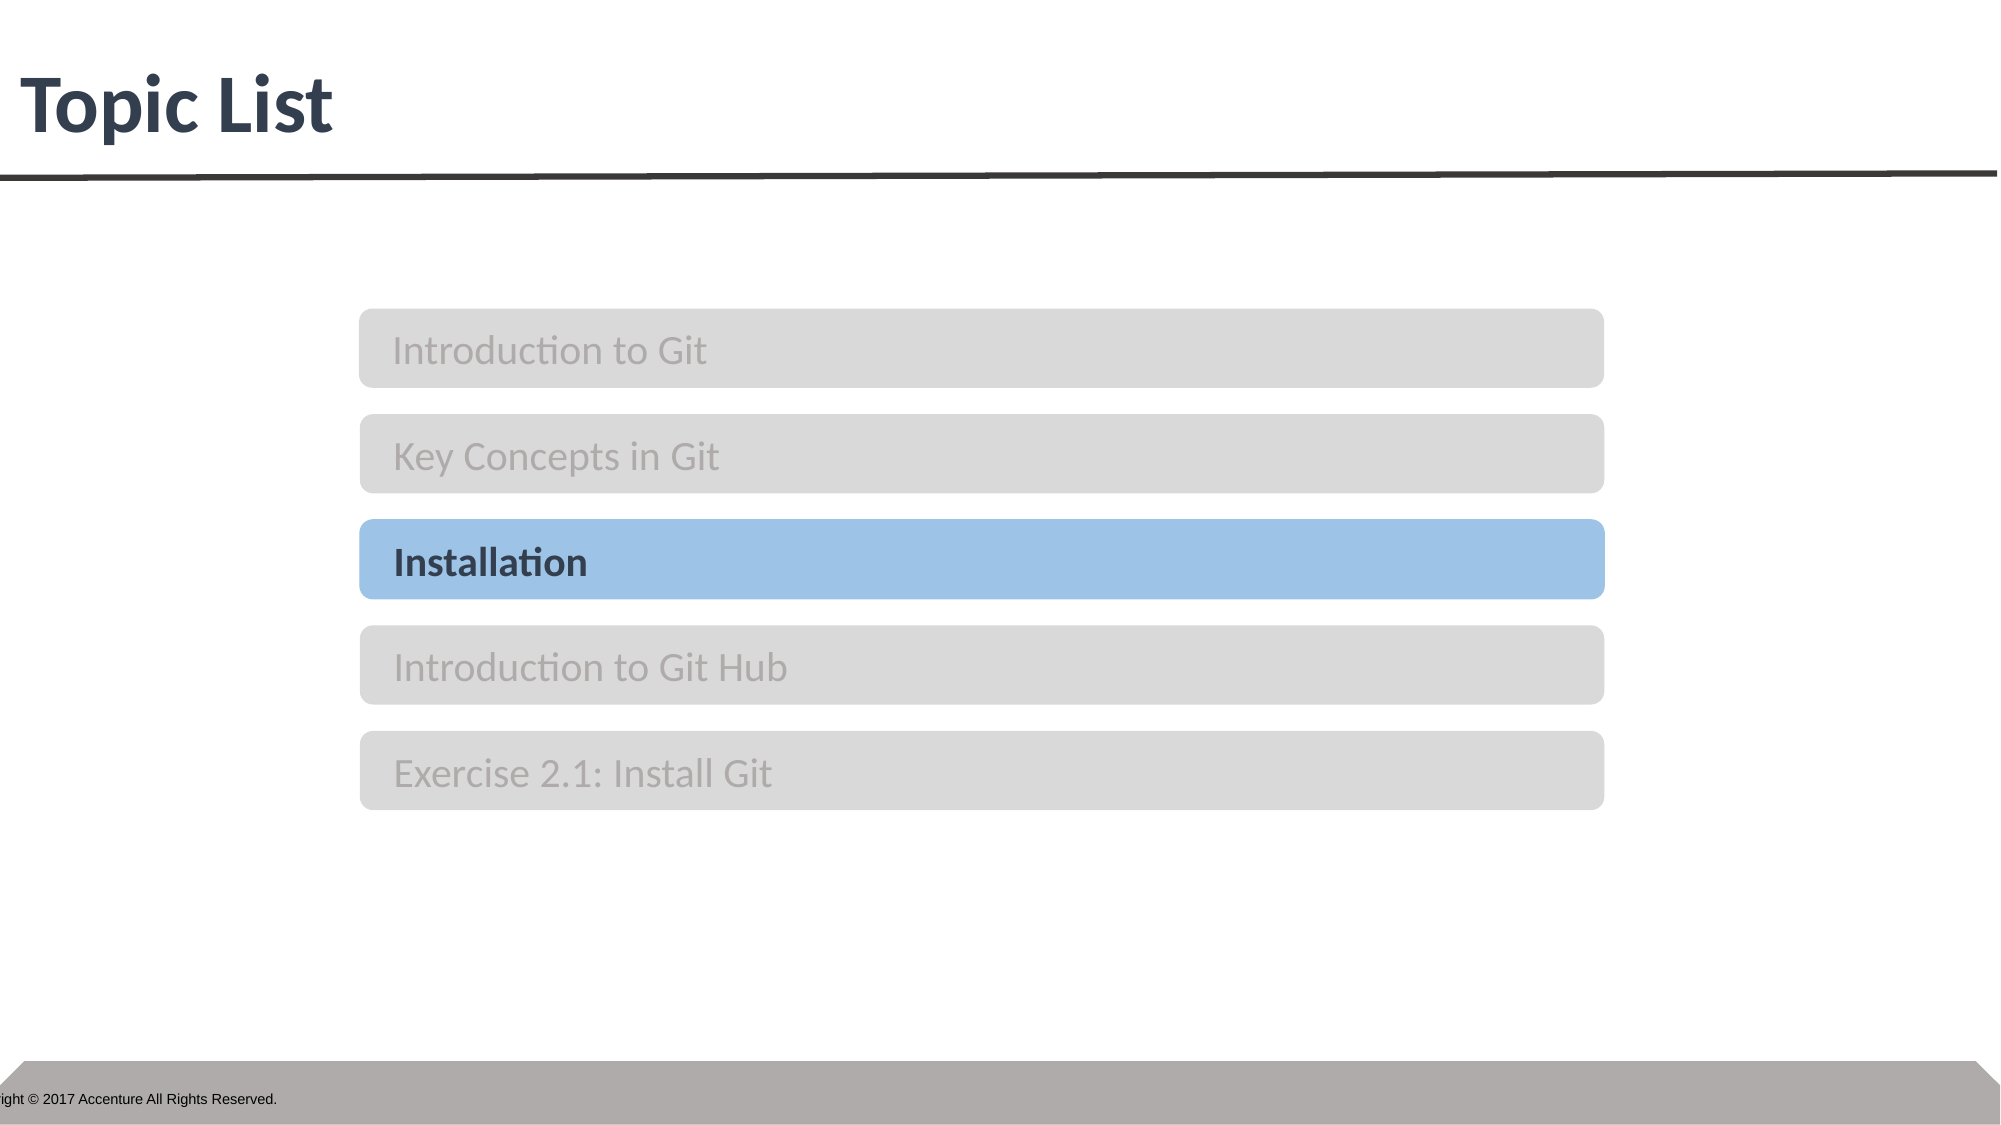

# Topic List
Introduction to Git
Key Concepts in Git
Installation
Introduction to Git Hub
Exercise 2.1: Install Git